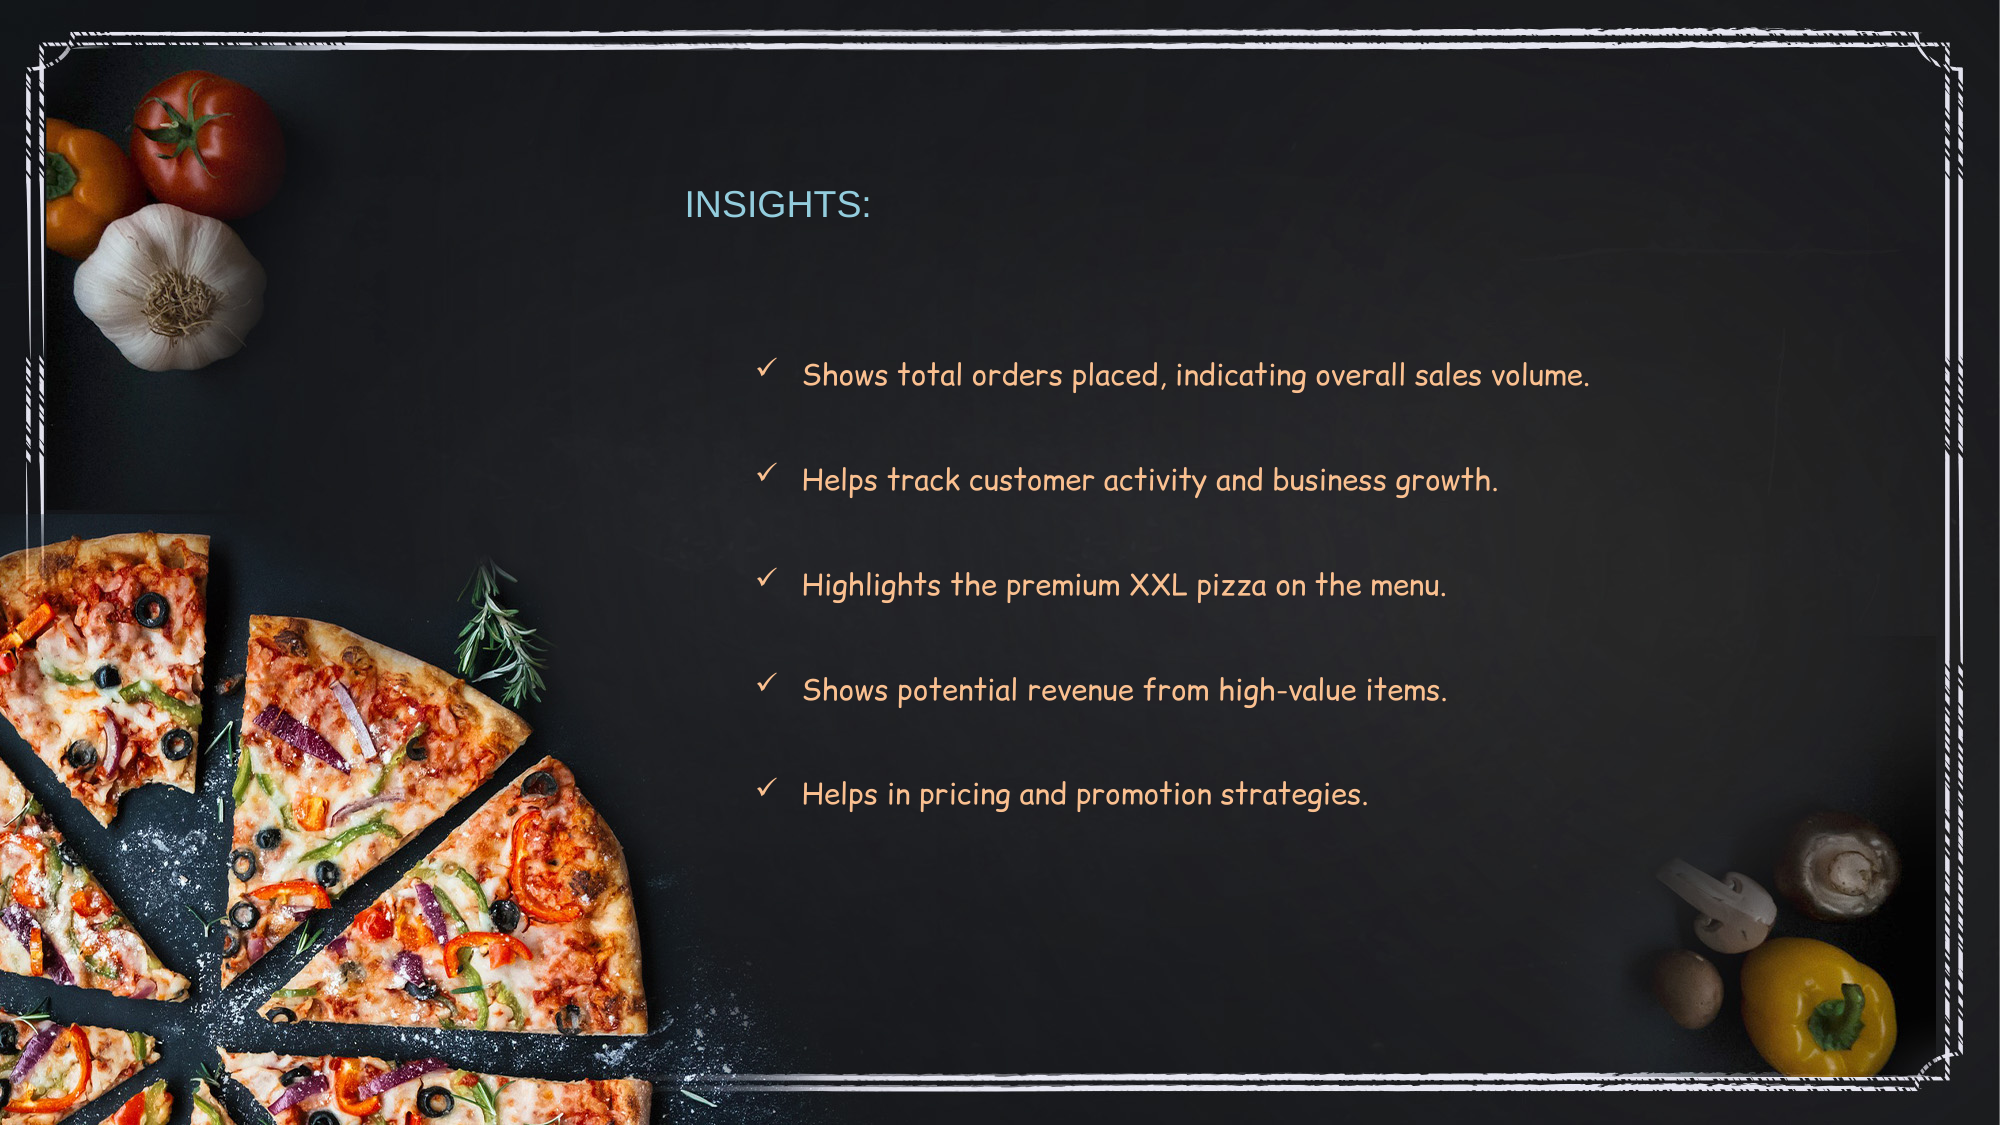

INSIGHTS:
Shows total orders placed, indicating overall sales volume.
Helps track customer activity and business growth.
Highlights the premium XXL pizza on the menu.
Shows potential revenue from high-value items.
Helps in pricing and promotion strategies.